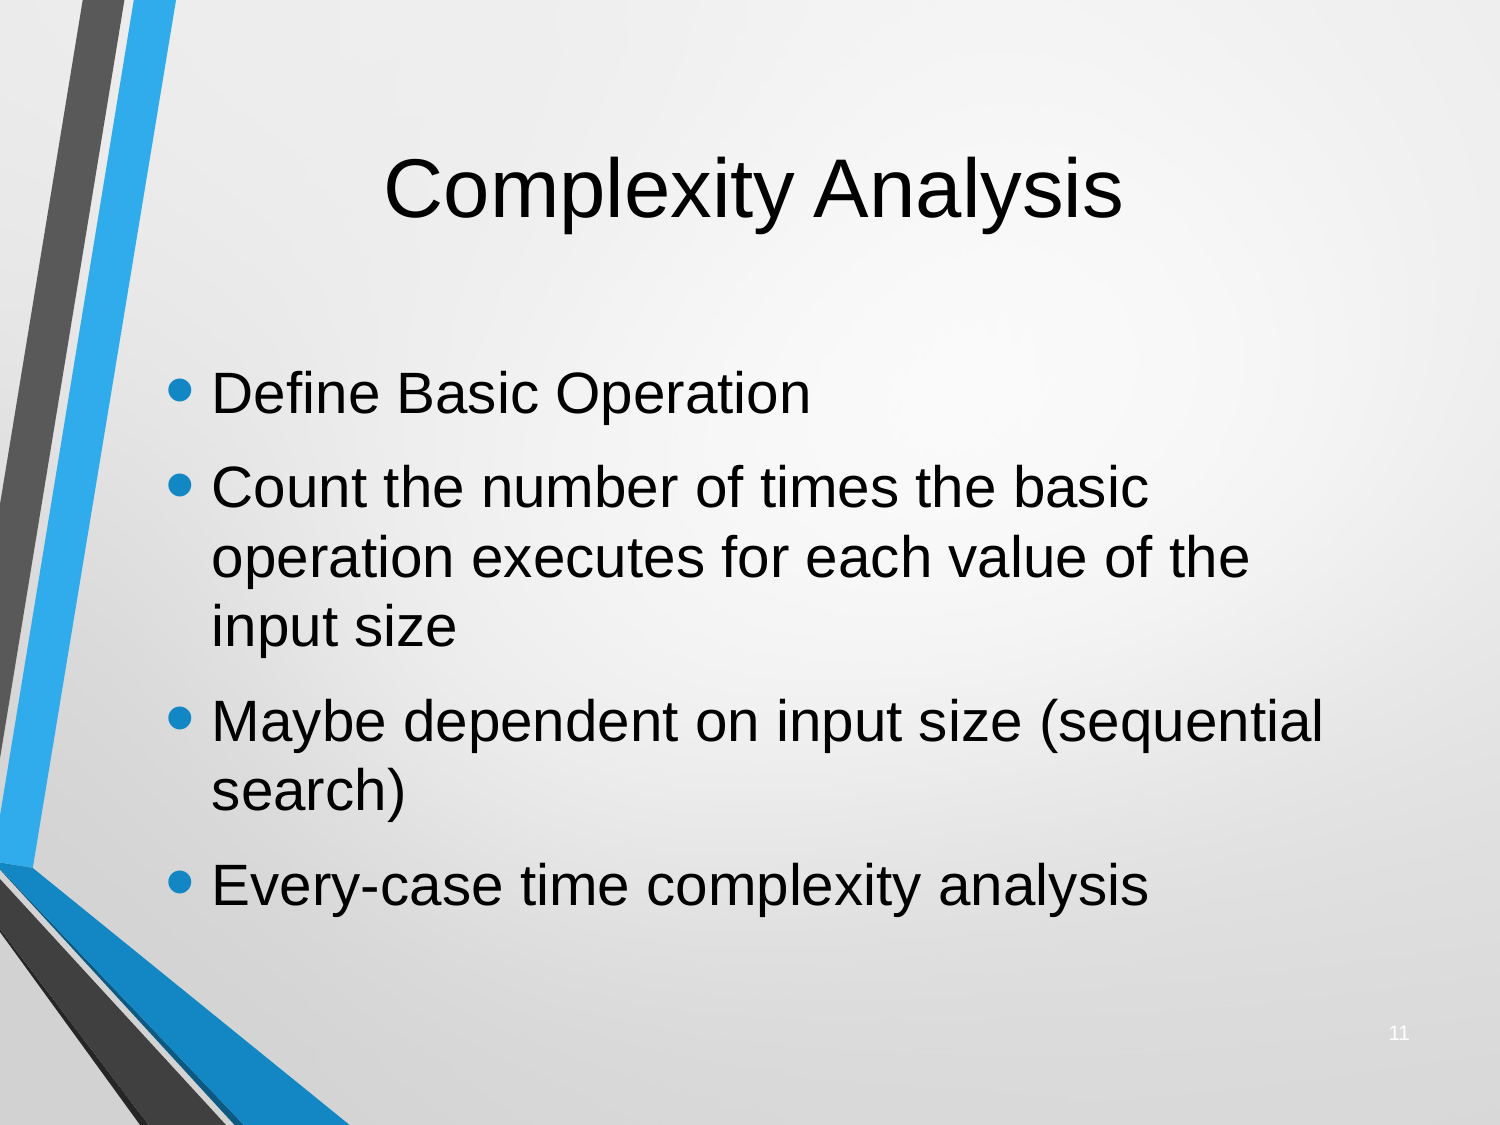

# Complexity Analysis
Define Basic Operation
Count the number of times the basic operation executes for each value of the input size
Maybe dependent on input size (sequential search)
Every-case time complexity analysis
11